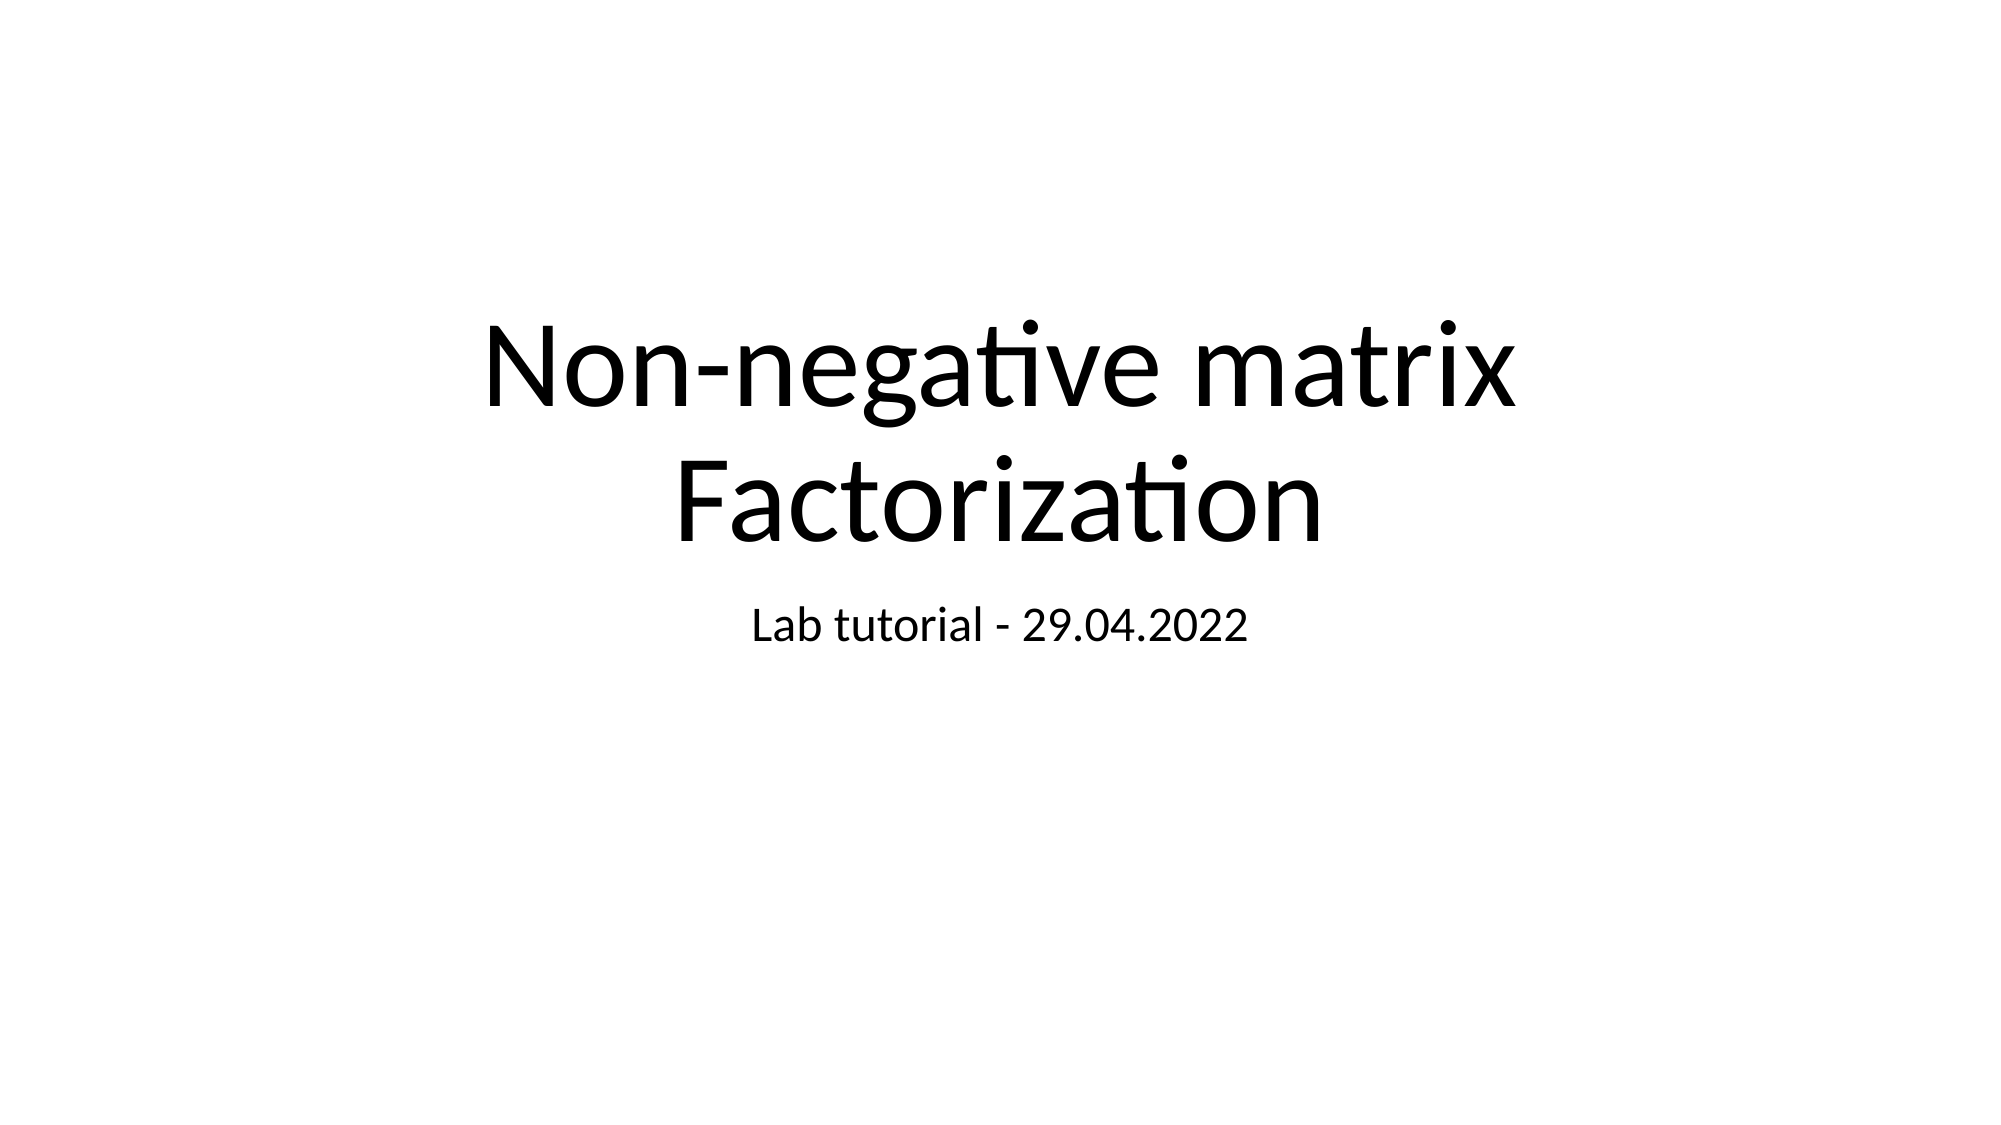

# Non-negative matrix Factorization
Lab tutorial - 29.04.2022